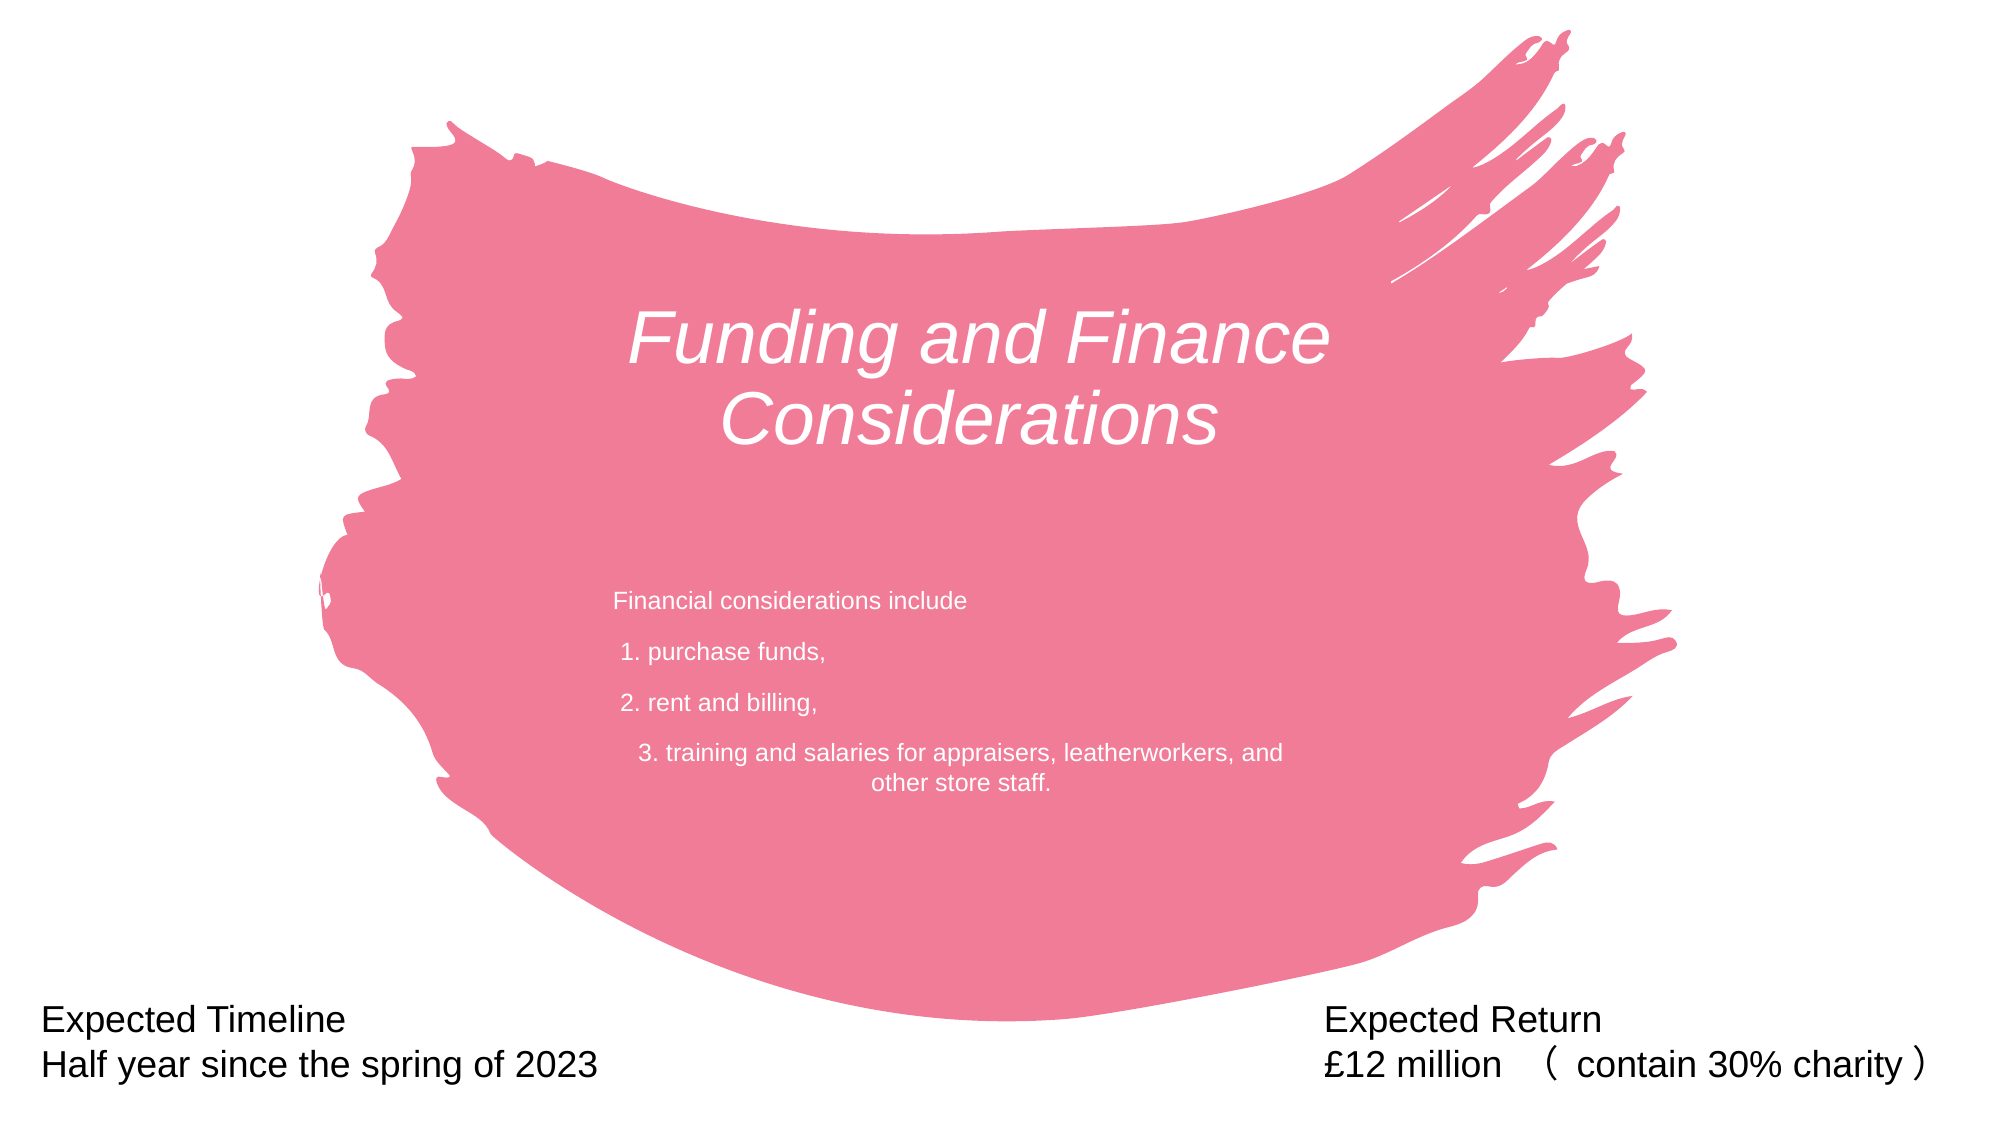

# Funding and Finance Considerations
Financial considerations include
 1. purchase funds,
 2. rent and billing,
3. training and salaries for appraisers, leatherworkers, and other store staff.
Expected Return
£12 million （ contain 30% charity）
Expected Timeline
Half year since the spring of 2023